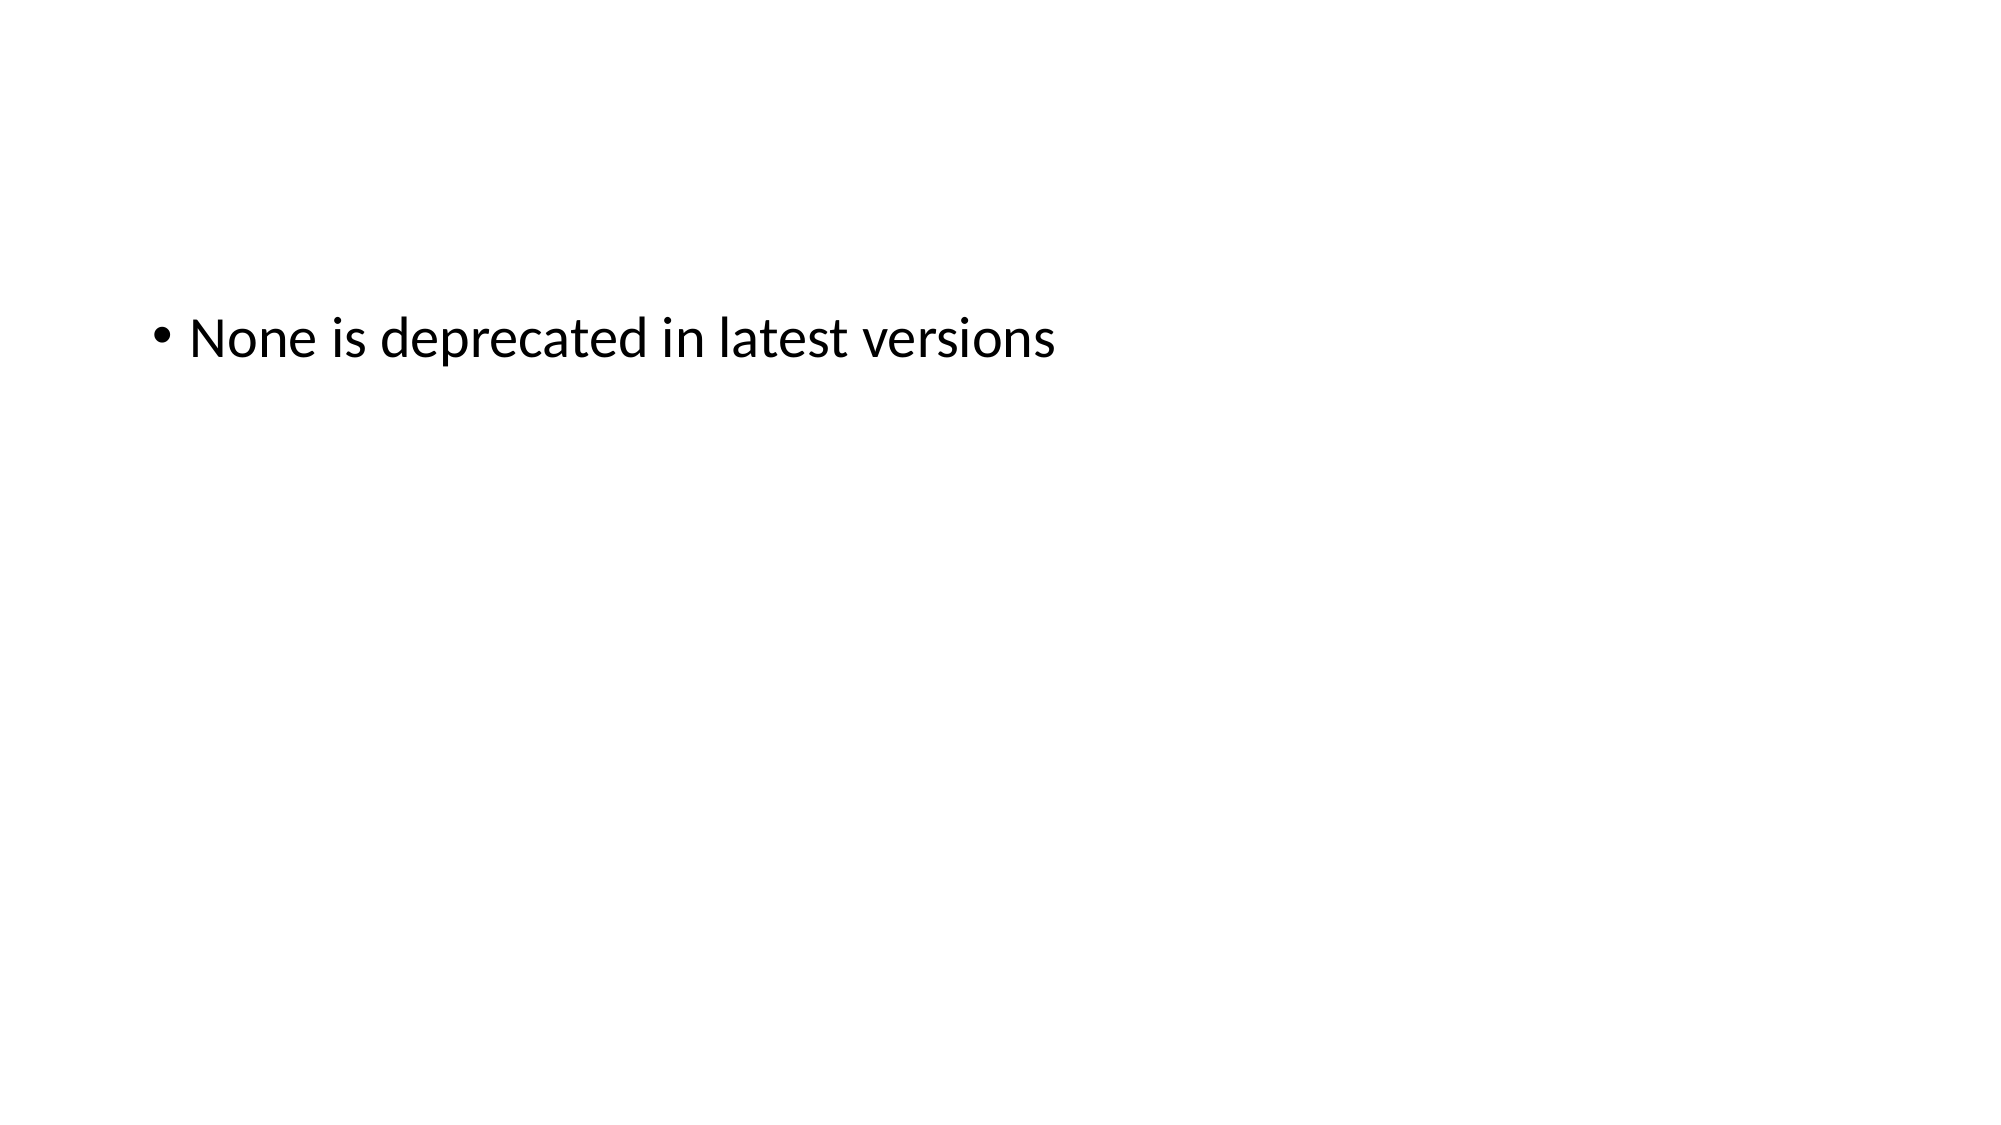

#
None is deprecated in latest versions